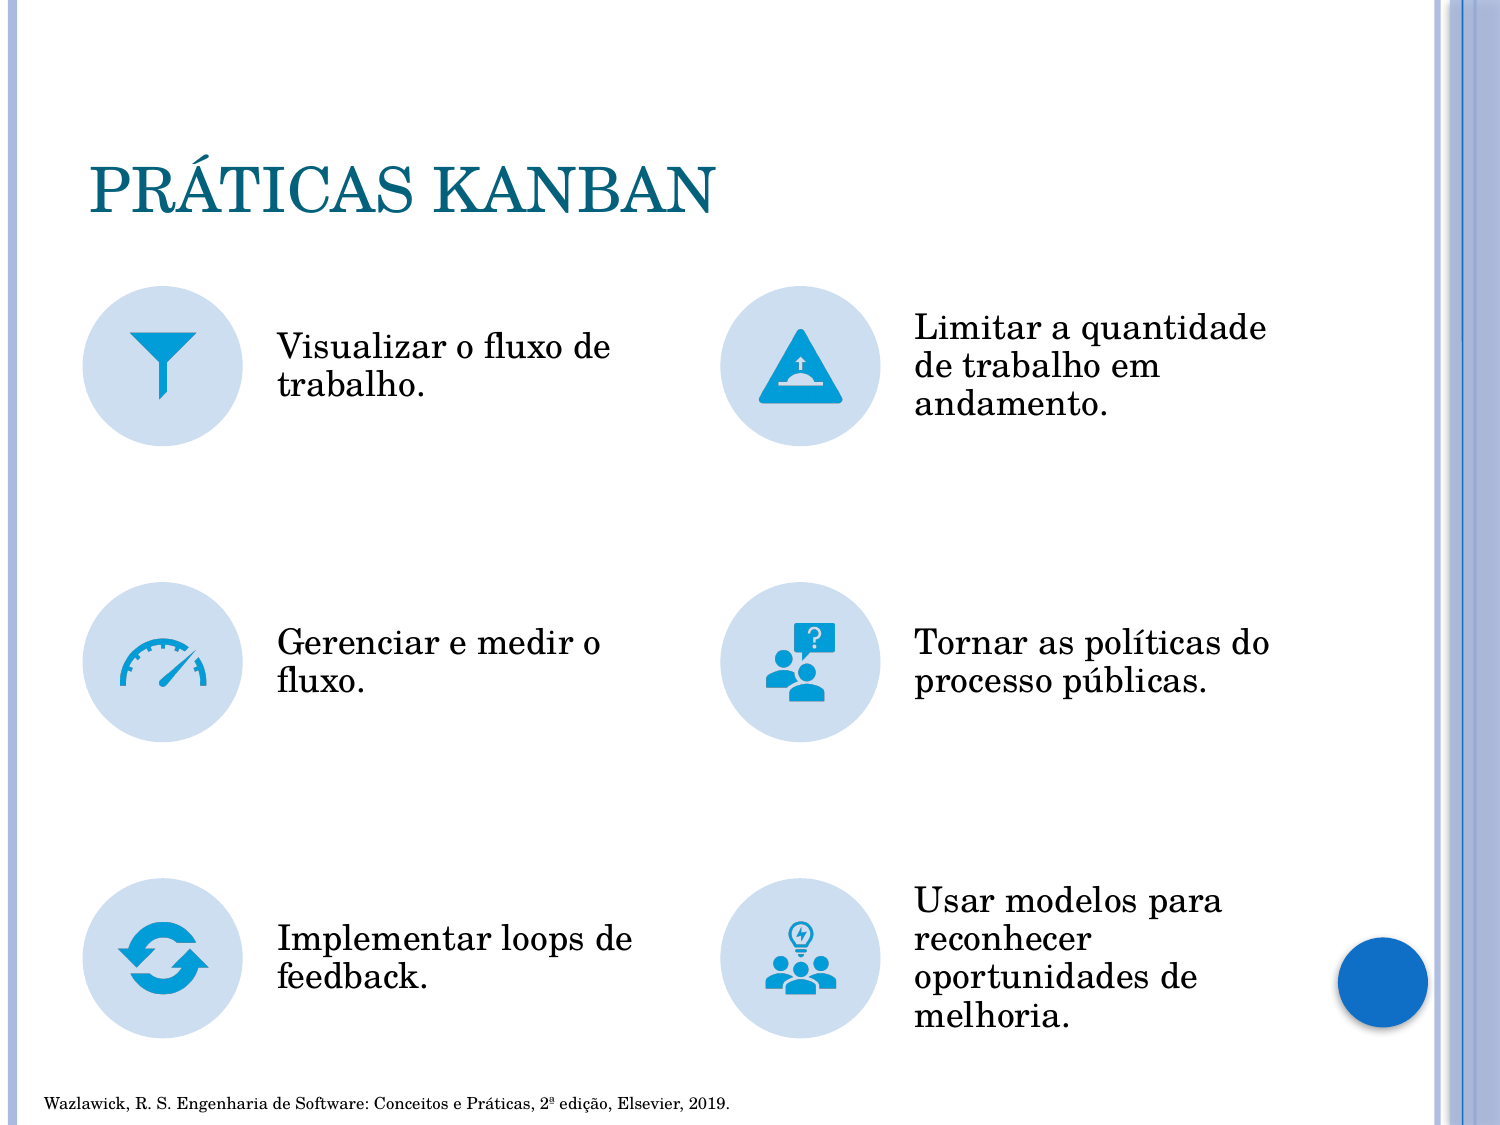

# Práticas Kanban
Visualizar o fluxo de trabalho.
Limitar a quantidade de trabalho em andamento.
Gerenciar e medir o fluxo.
Tornar as políticas do processo públicas.
Implementar loops de feedback.
Usar modelos para reconhecer oportunidades de melhoria.